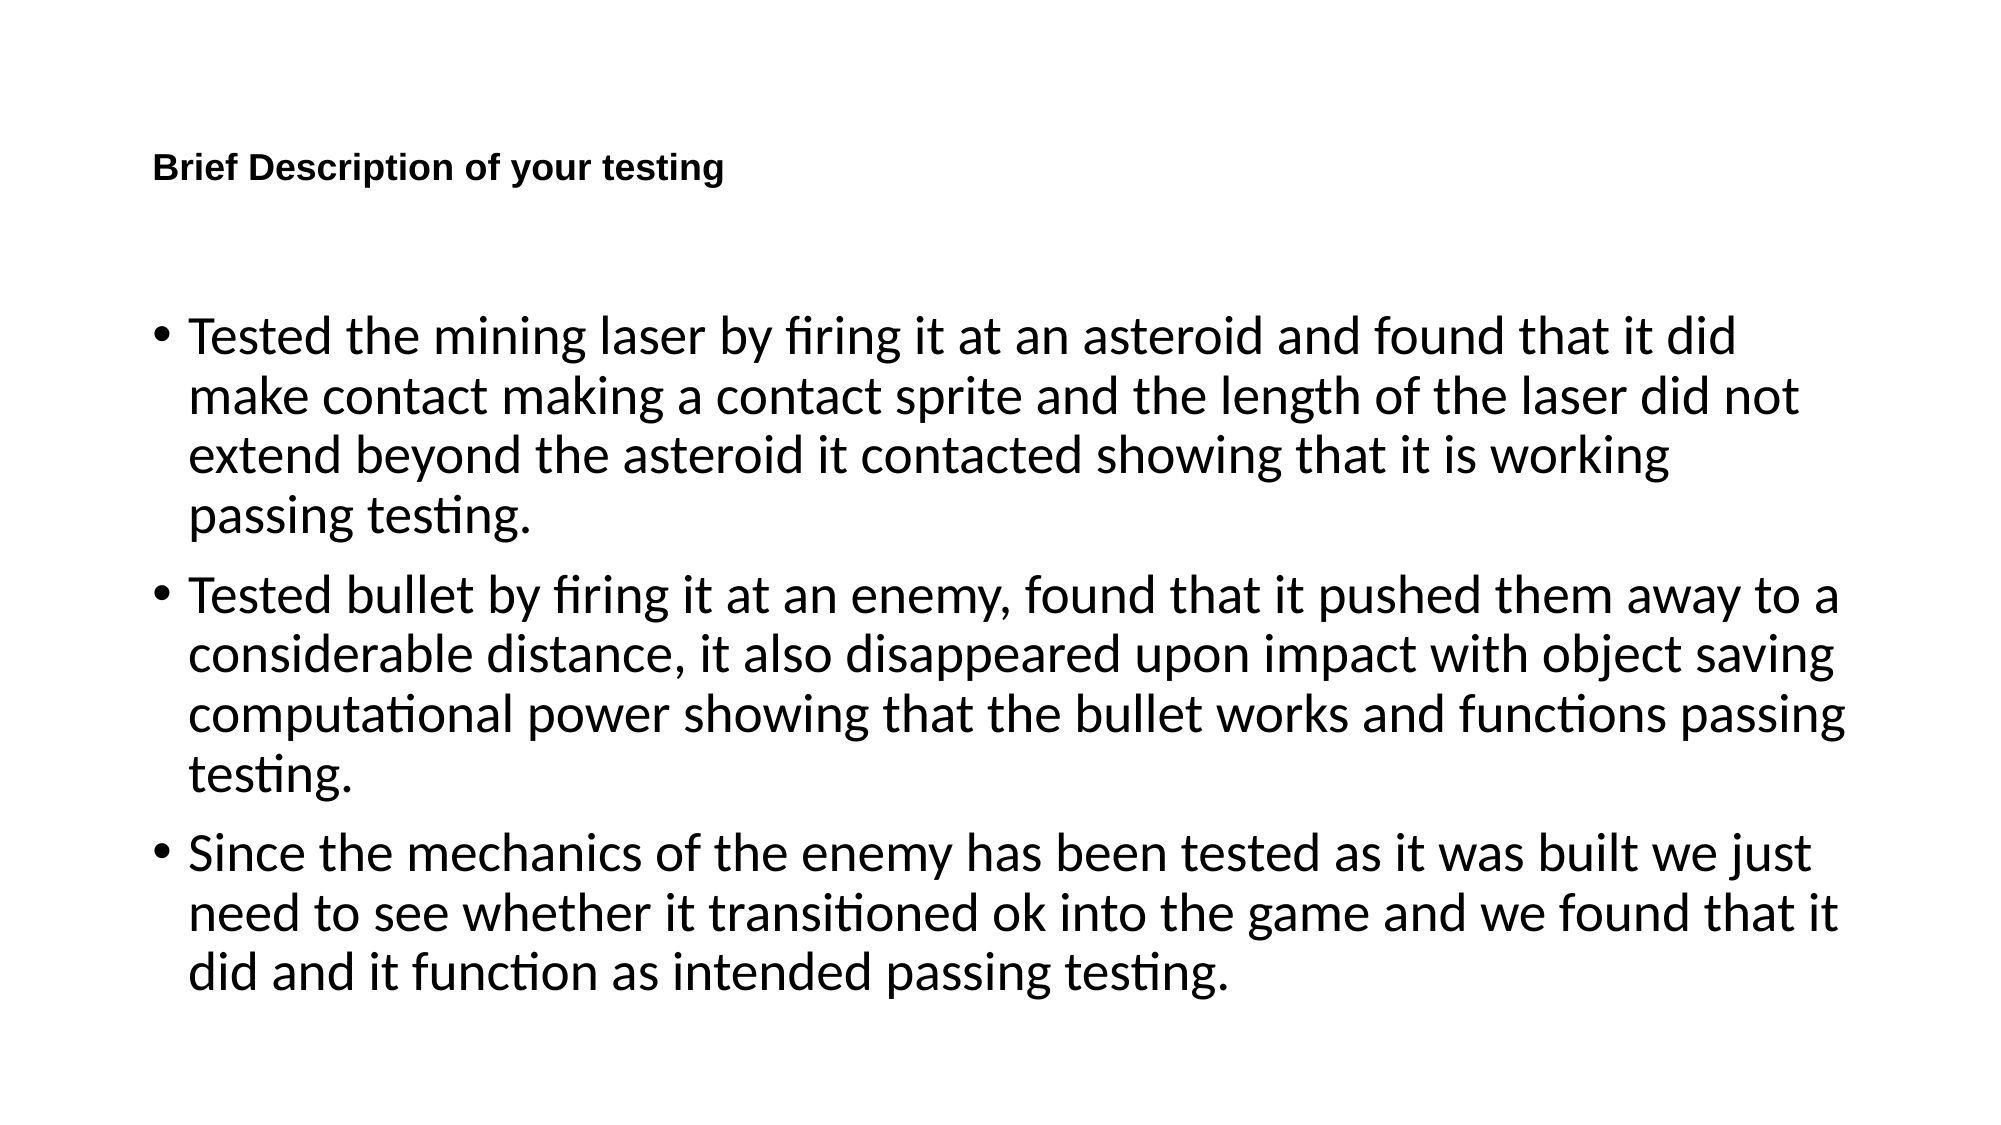

# Brief Description of your testing
Tested the mining laser by firing it at an asteroid and found that it did make contact making a contact sprite and the length of the laser did not extend beyond the asteroid it contacted showing that it is working passing testing.
Tested bullet by firing it at an enemy, found that it pushed them away to a considerable distance, it also disappeared upon impact with object saving computational power showing that the bullet works and functions passing testing.
Since the mechanics of the enemy has been tested as it was built we just need to see whether it transitioned ok into the game and we found that it did and it function as intended passing testing.